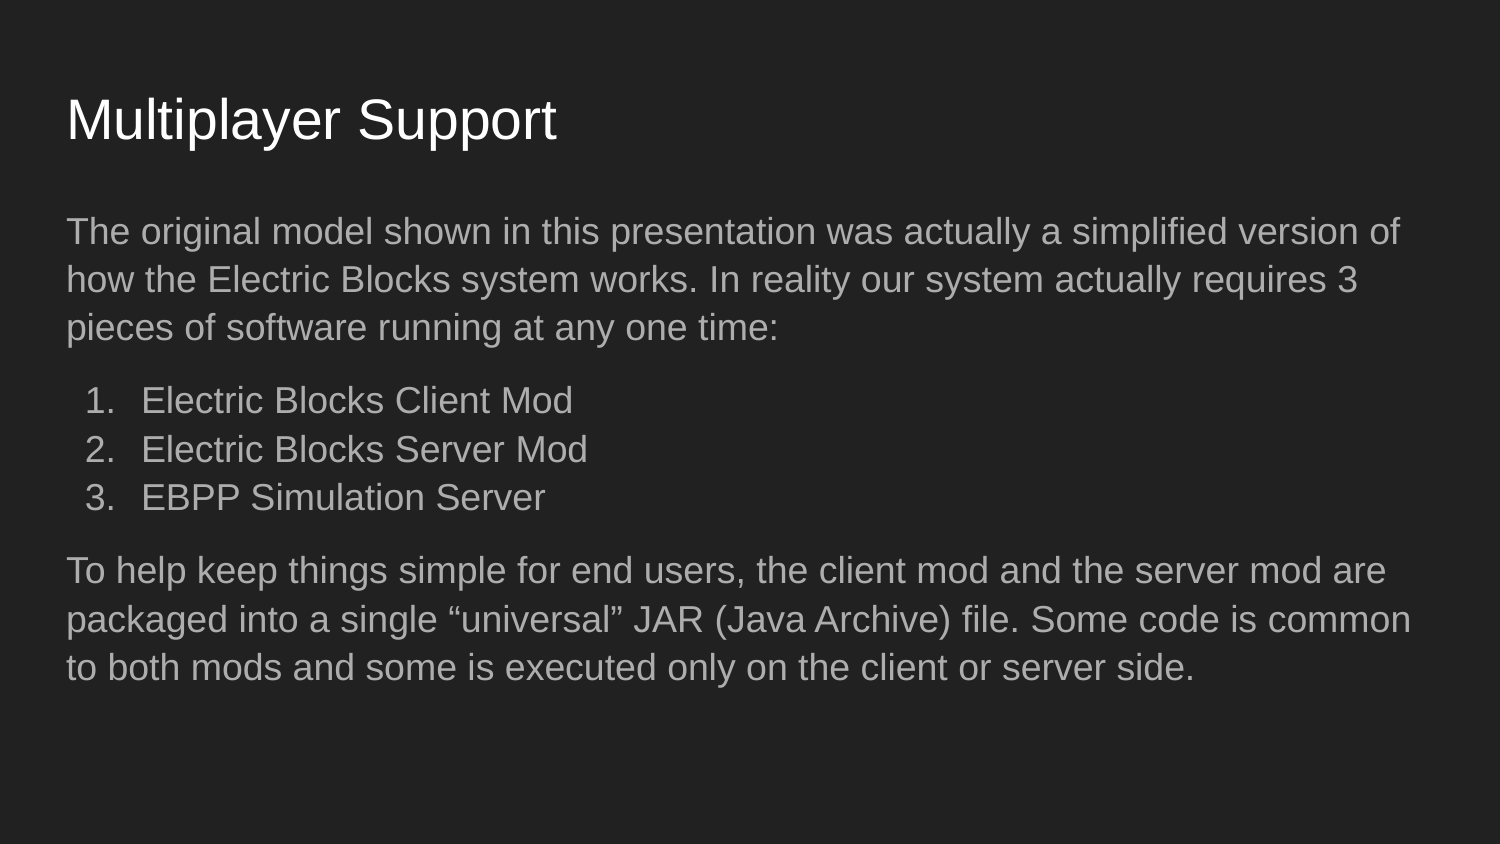

# Multiplayer Support
The original model shown in this presentation was actually a simplified version of how the Electric Blocks system works. In reality our system actually requires 3 pieces of software running at any one time:
Electric Blocks Client Mod
Electric Blocks Server Mod
EBPP Simulation Server
To help keep things simple for end users, the client mod and the server mod are packaged into a single “universal” JAR (Java Archive) file. Some code is common to both mods and some is executed only on the client or server side.